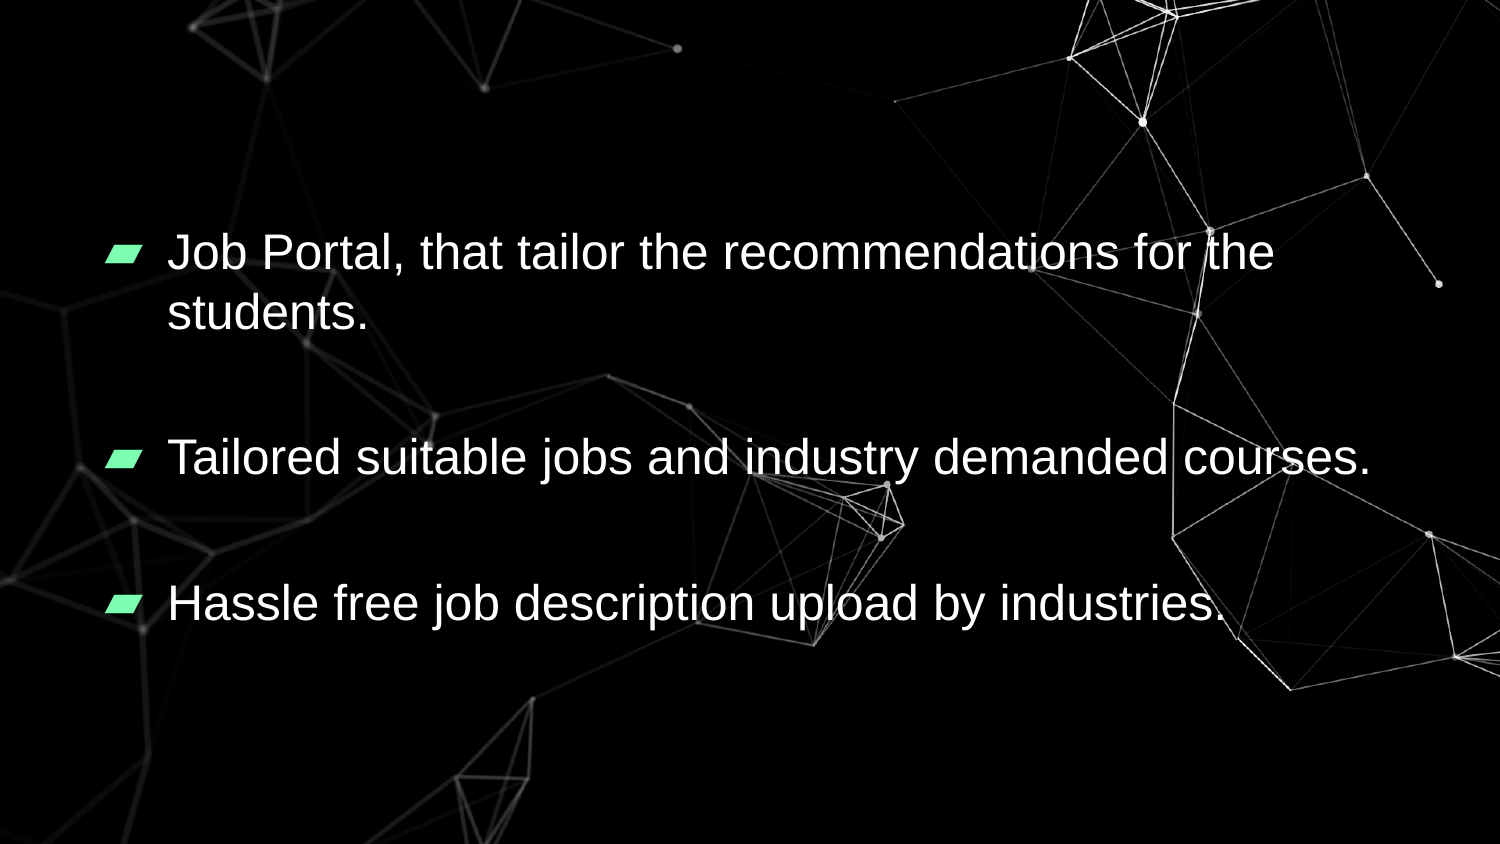

Job Portal, that tailor the recommendations for the students.

Tailored suitable jobs and industry demanded courses.

Hassle free job description upload by industries.